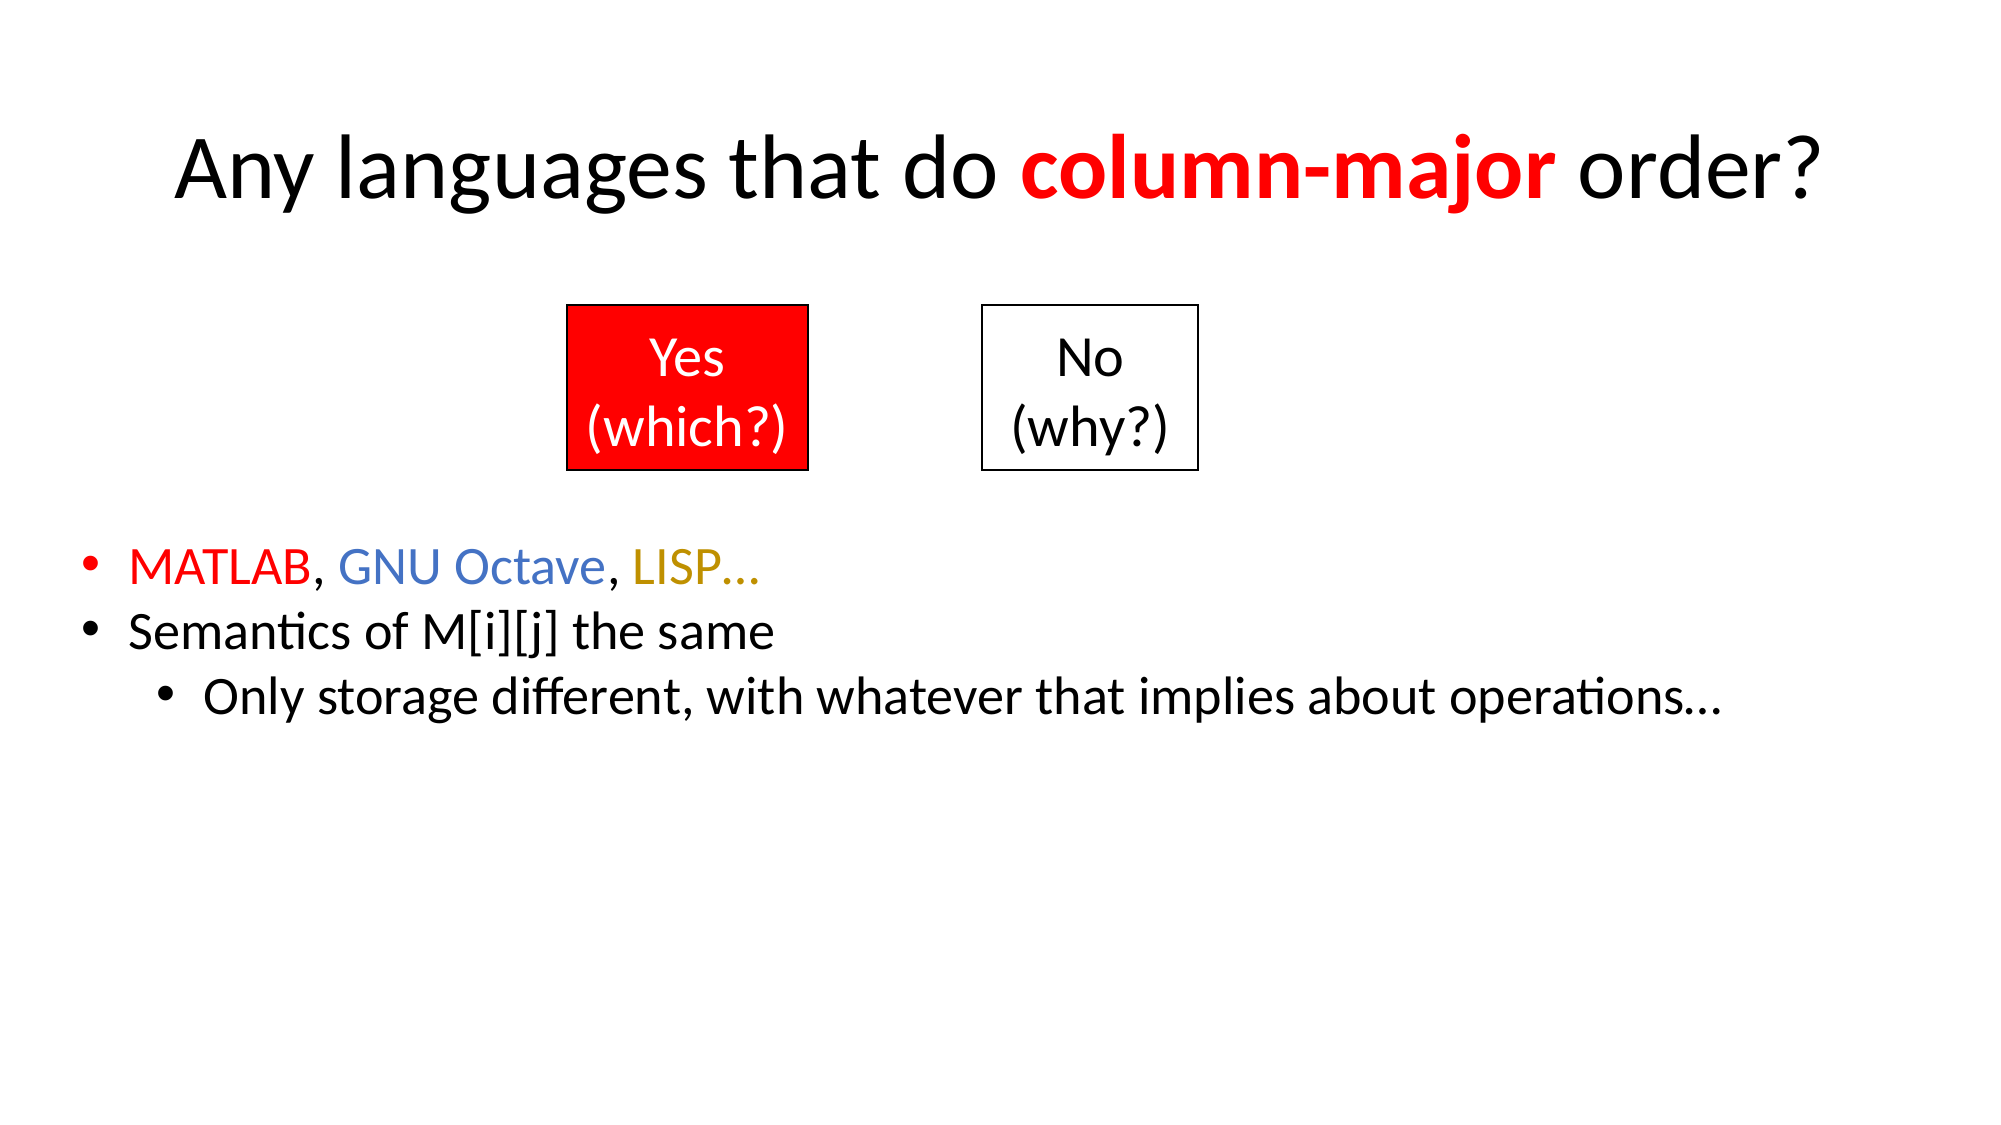

# Any languages that do column-major order?
Yes
(which?)
No
(why?)
MATLAB, GNU Octave, LISP…
Semantics of M[i][j] the same
Only storage different, with whatever that implies about operations…